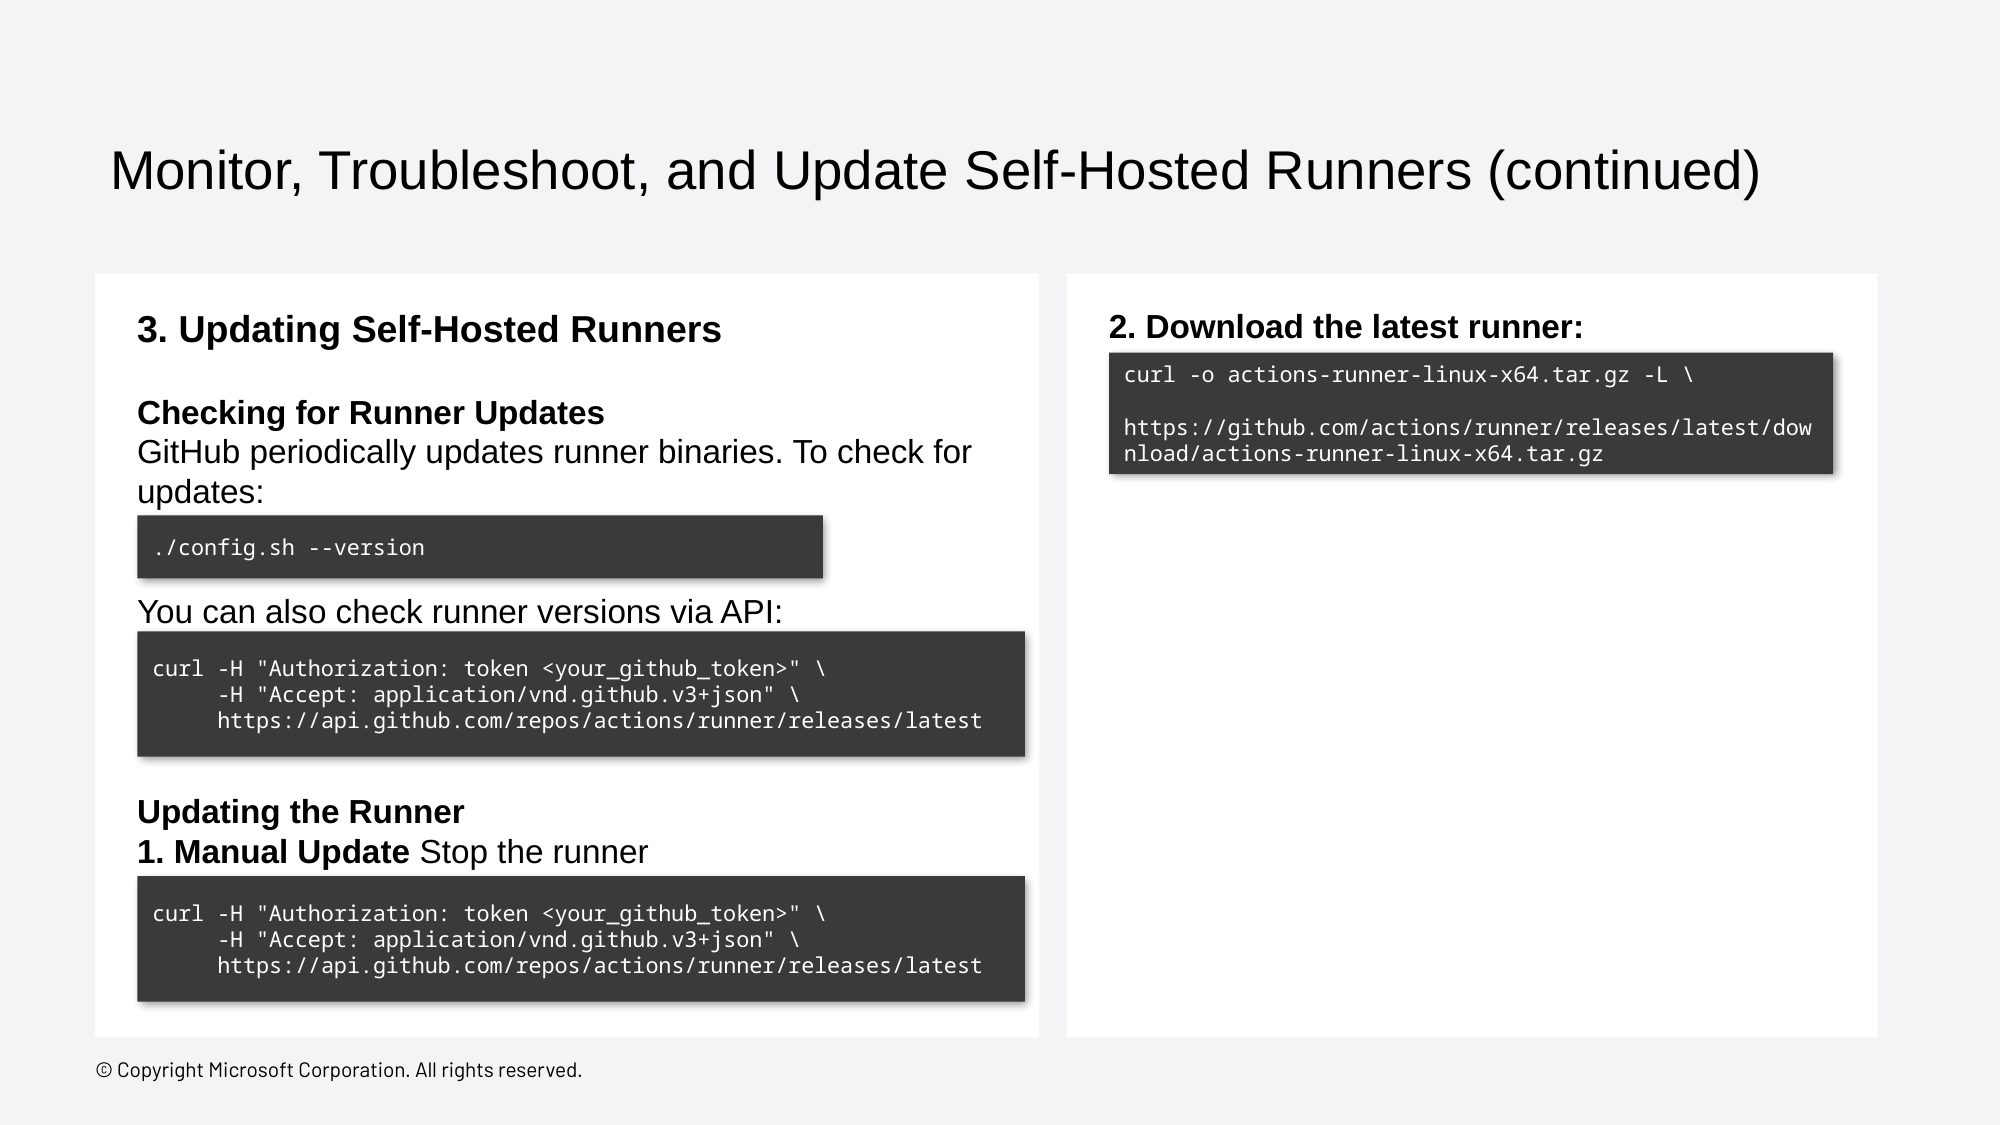

# Monitor, Troubleshoot, and Update Self-Hosted Runners (continued)

3. Updating Self-Hosted Runners
2. Download the latest runner:

curl -o actions-runner-linux-x64.tar.gz -L \
     https://github.com/actions/runner/releases/latest/download/actions-runner-linux-x64.tar.gz
Checking for Runner Updates
GitHub periodically updates runner binaries. To check for updates:

You can also check runner versions via API:

Updating the Runner
1. Manual Update Stop the runner

./config.sh --version
curl -H "Authorization: token <your_github_token>" \
     -H "Accept: application/vnd.github.v3+json" \
     https://api.github.com/repos/actions/runner/releases/latest
curl -H "Authorization: token <your_github_token>" \
     -H "Accept: application/vnd.github.v3+json" \
     https://api.github.com/repos/actions/runner/releases/latest
© Copyright Microsoft Corporation. All rights reserved.